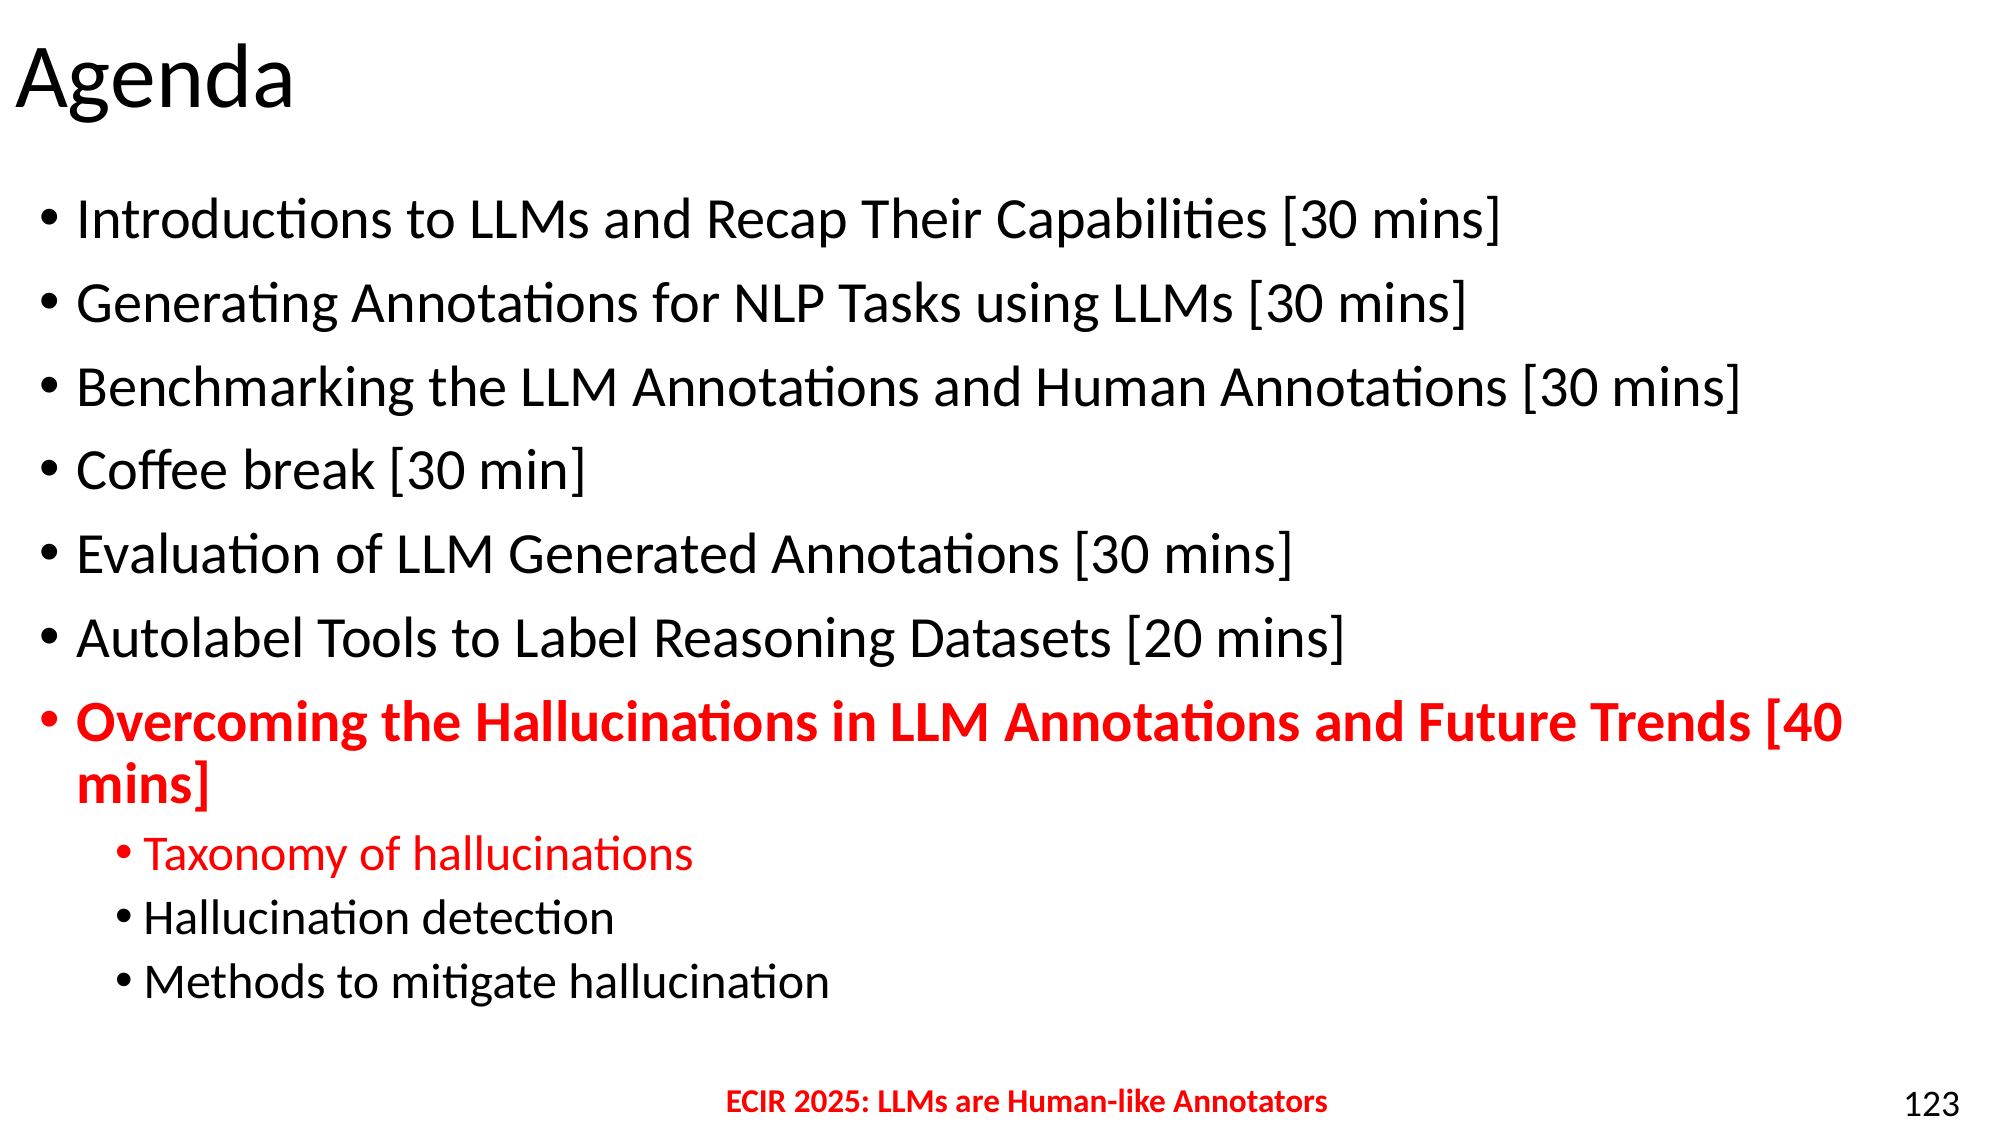

# Agenda
Introductions to LLMs and Recap Their Capabilities [30 mins]
Generating Annotations for NLP Tasks using LLMs [30 mins]
Benchmarking the LLM Annotations and Human Annotations [30 mins]
Coffee break [30 min]
Evaluation of LLM Generated Annotations [30 mins]
Autolabel Tools to Label Reasoning Datasets [20 mins]
Overcoming the Hallucinations in LLM Annotations and Future Trends [40 mins]
Taxonomy of hallucinations
Hallucination detection
Methods to mitigate hallucination

ECIR 2025: LLMs are Human-like Annotators
123